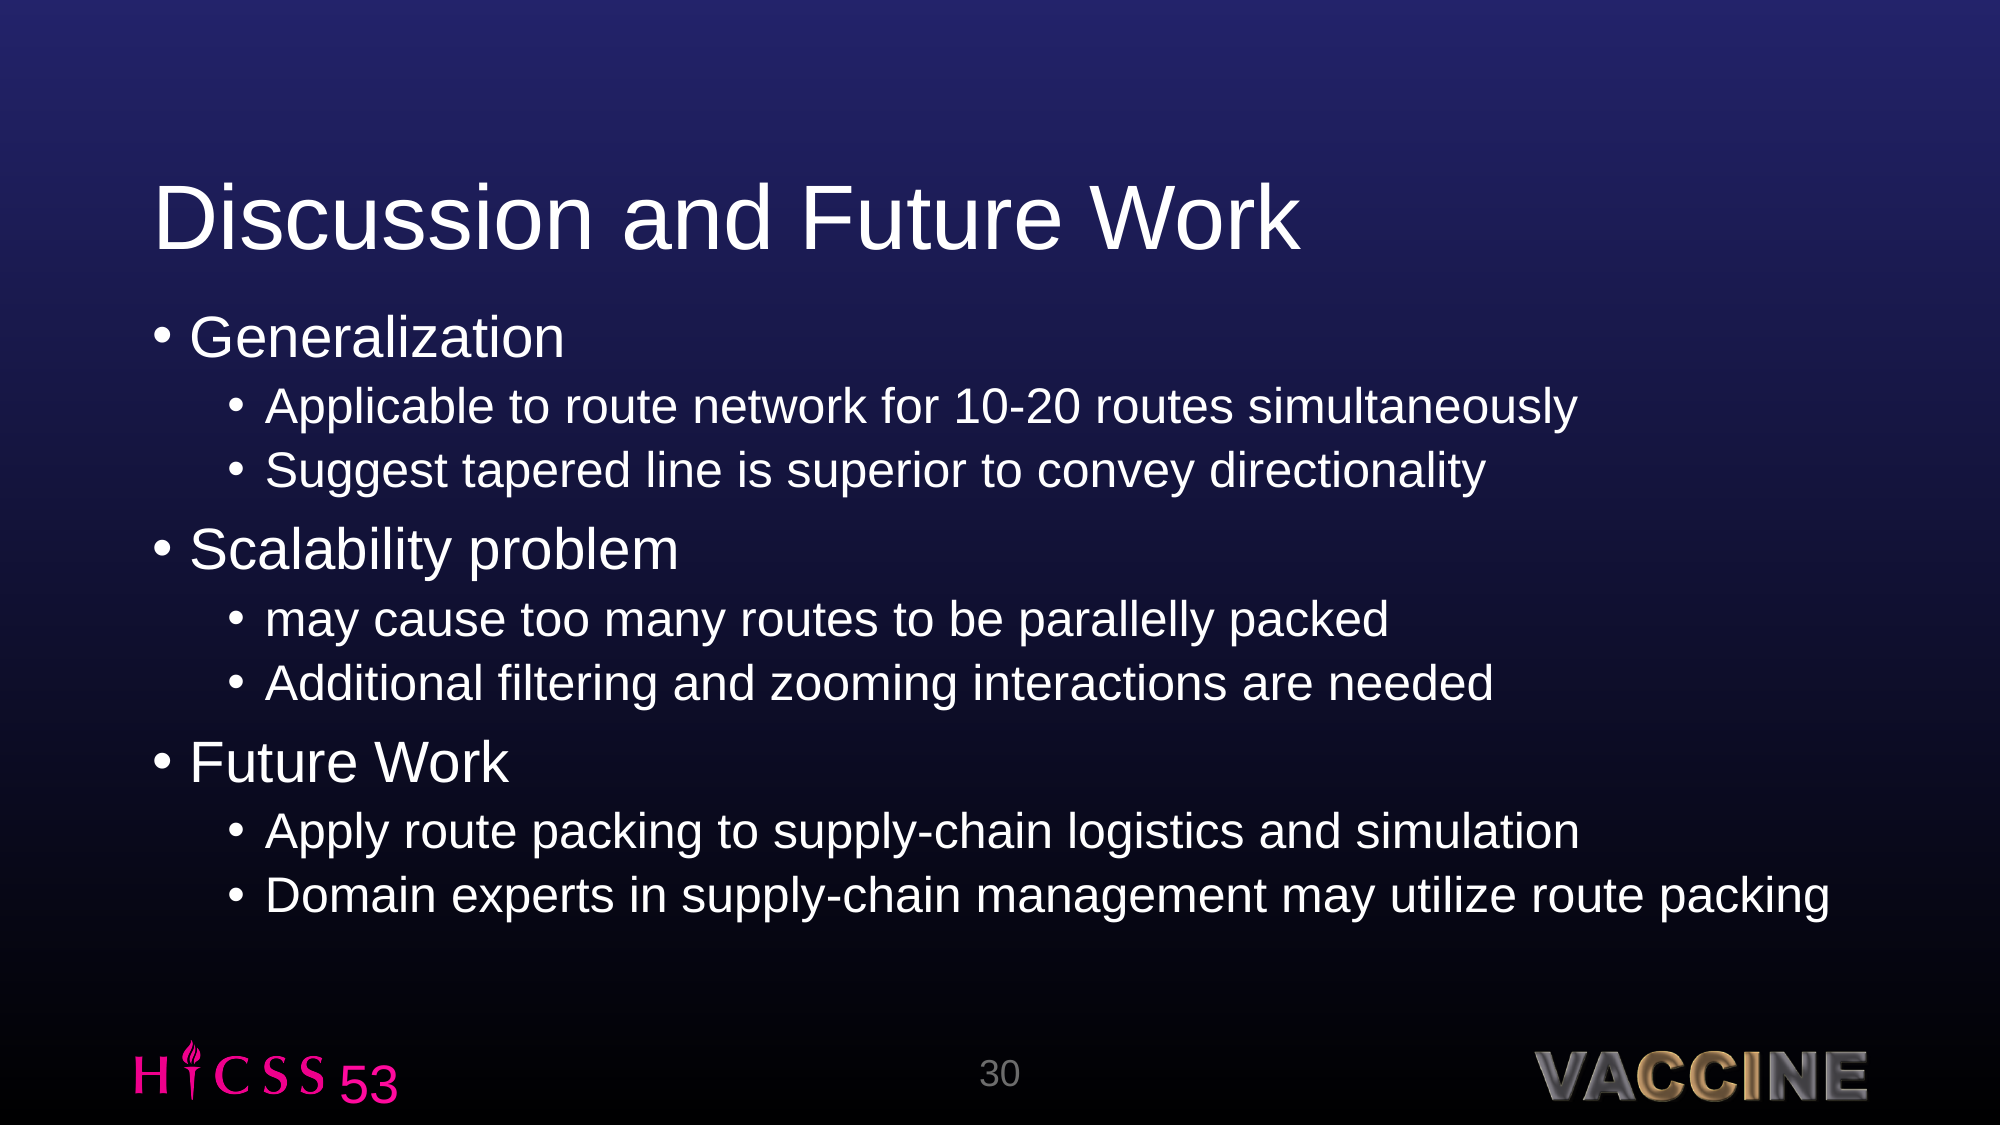

# Discussion and Future Work
Generalization
Applicable to route network for 10-20 routes simultaneously
Suggest tapered line is superior to convey directionality
Scalability problem
may cause too many routes to be parallelly packed
Additional filtering and zooming interactions are needed
Future Work
Apply route packing to supply-chain logistics and simulation
Domain experts in supply-chain management may utilize route packing

30